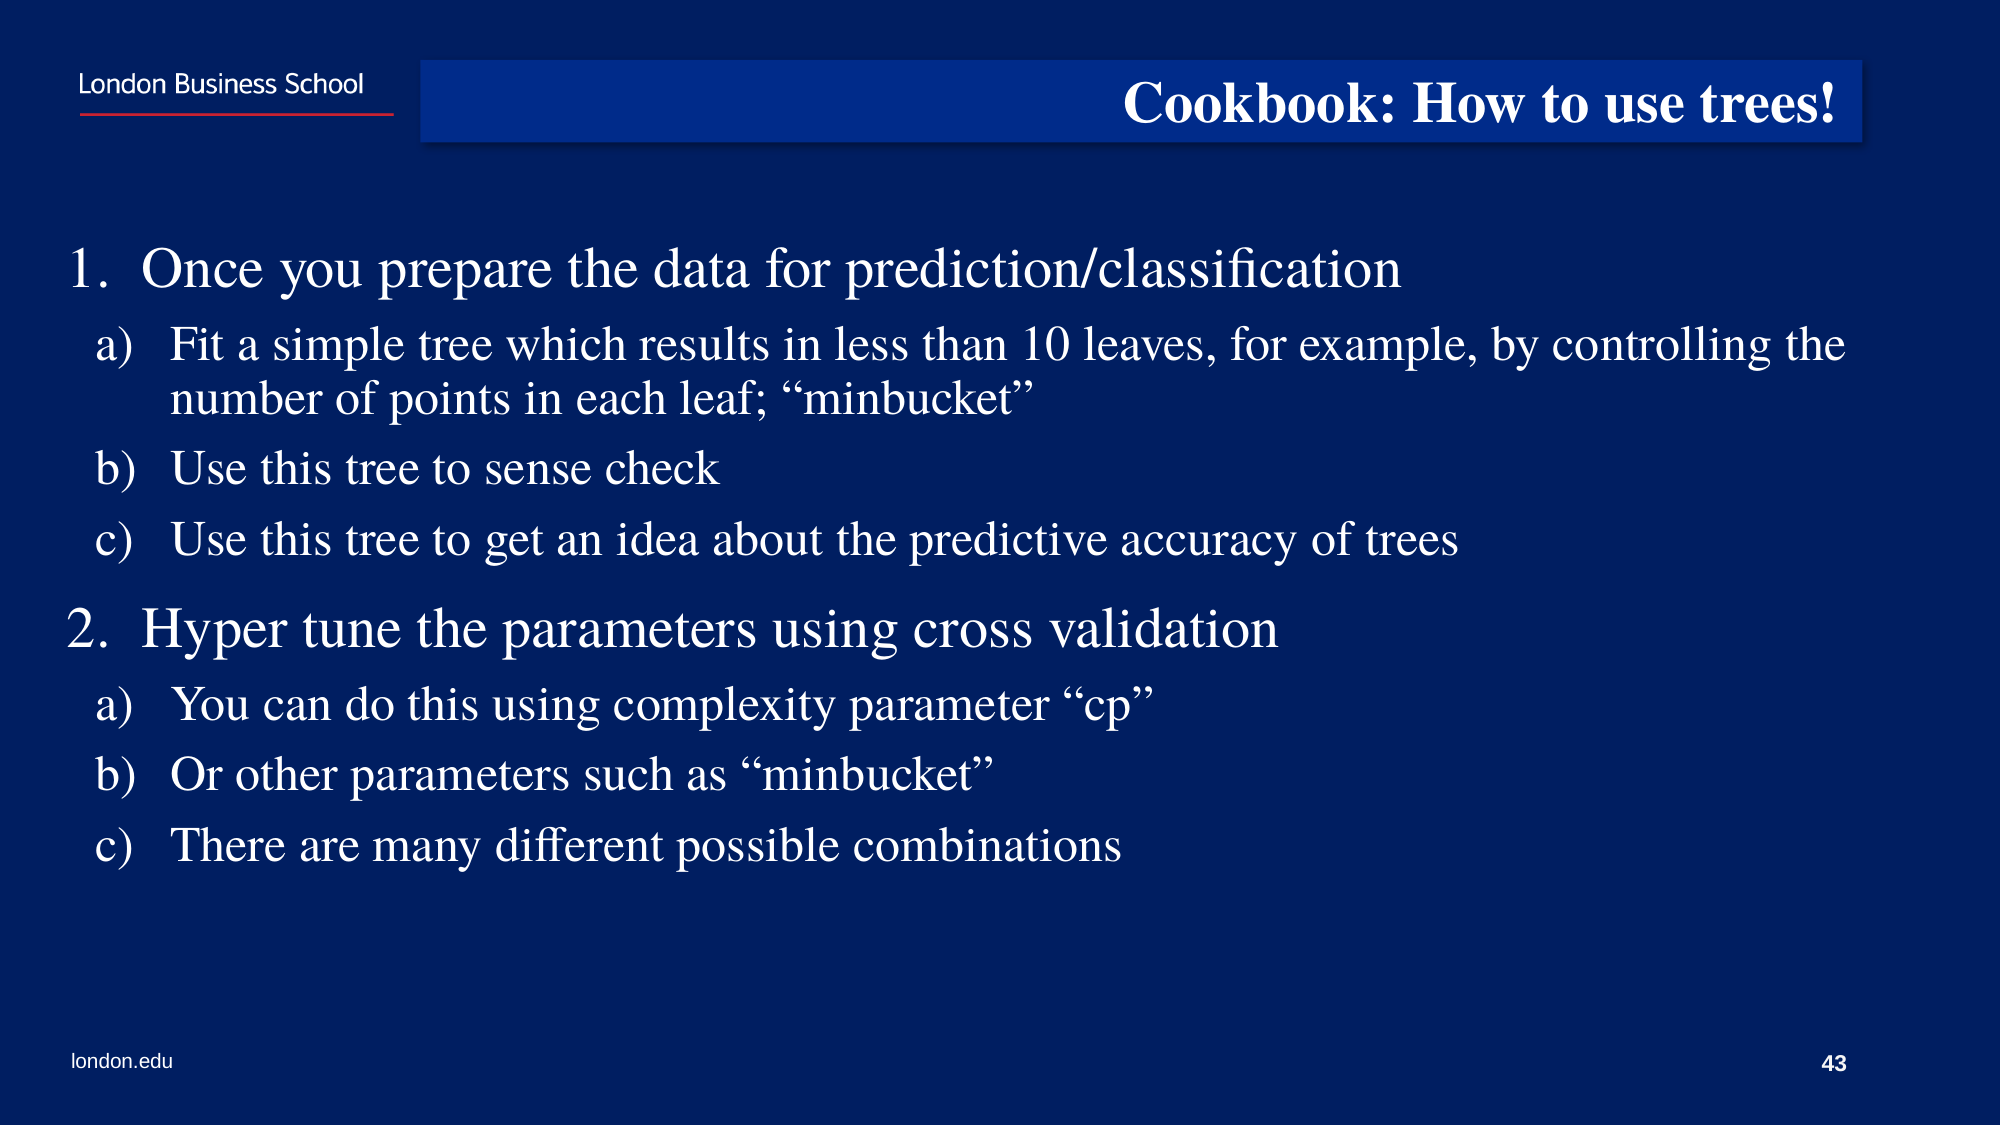

# Cookbook: How to use trees!
Once you prepare the data for prediction/classification
Fit a simple tree which results in less than 10 leaves, for example, by controlling the number of points in each leaf; “minbucket”
Use this tree to sense check
Use this tree to get an idea about the predictive accuracy of trees
Hyper tune the parameters using cross validation
You can do this using complexity parameter “cp”
Or other parameters such as “minbucket”
There are many different possible combinations